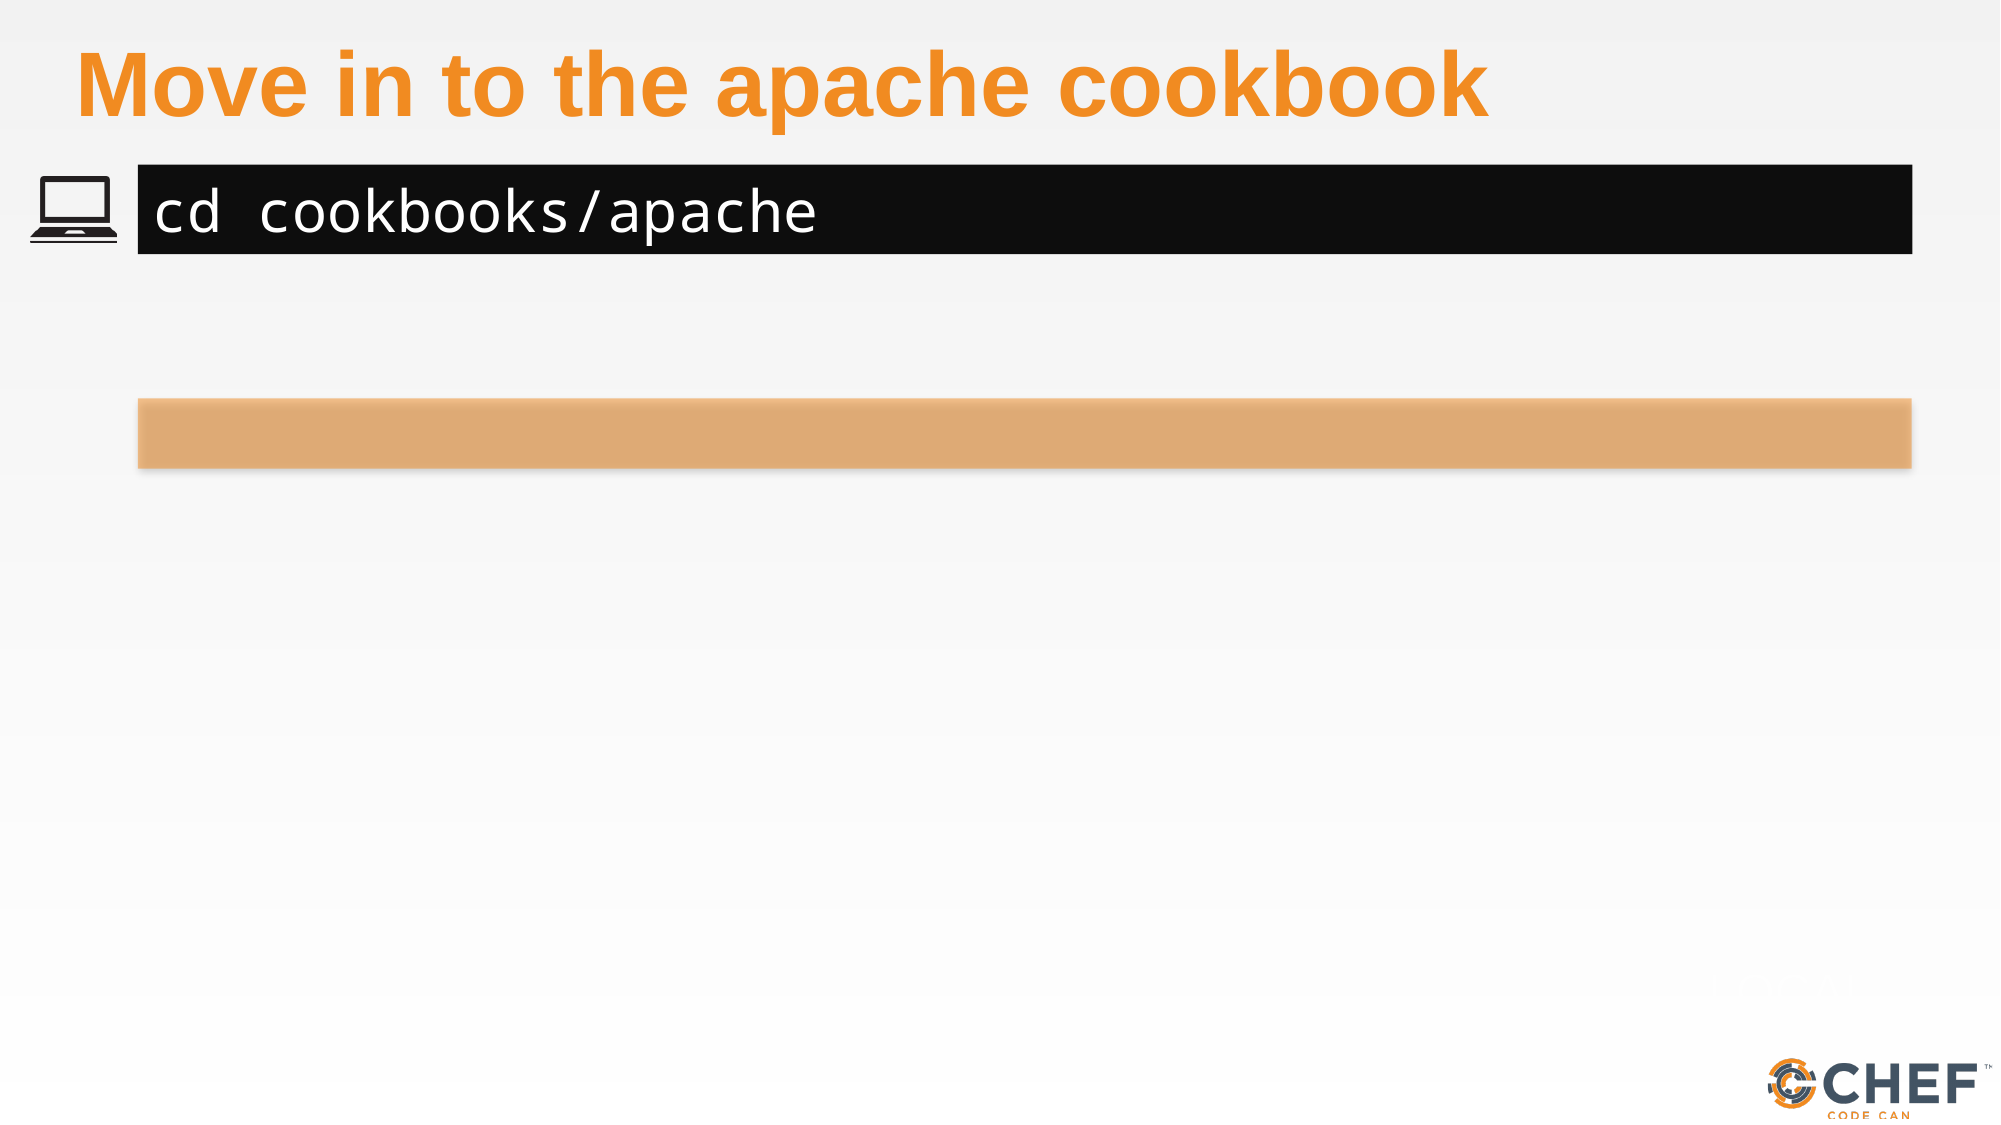

# Move in to the apache cookbook
cd cookbooks/apache